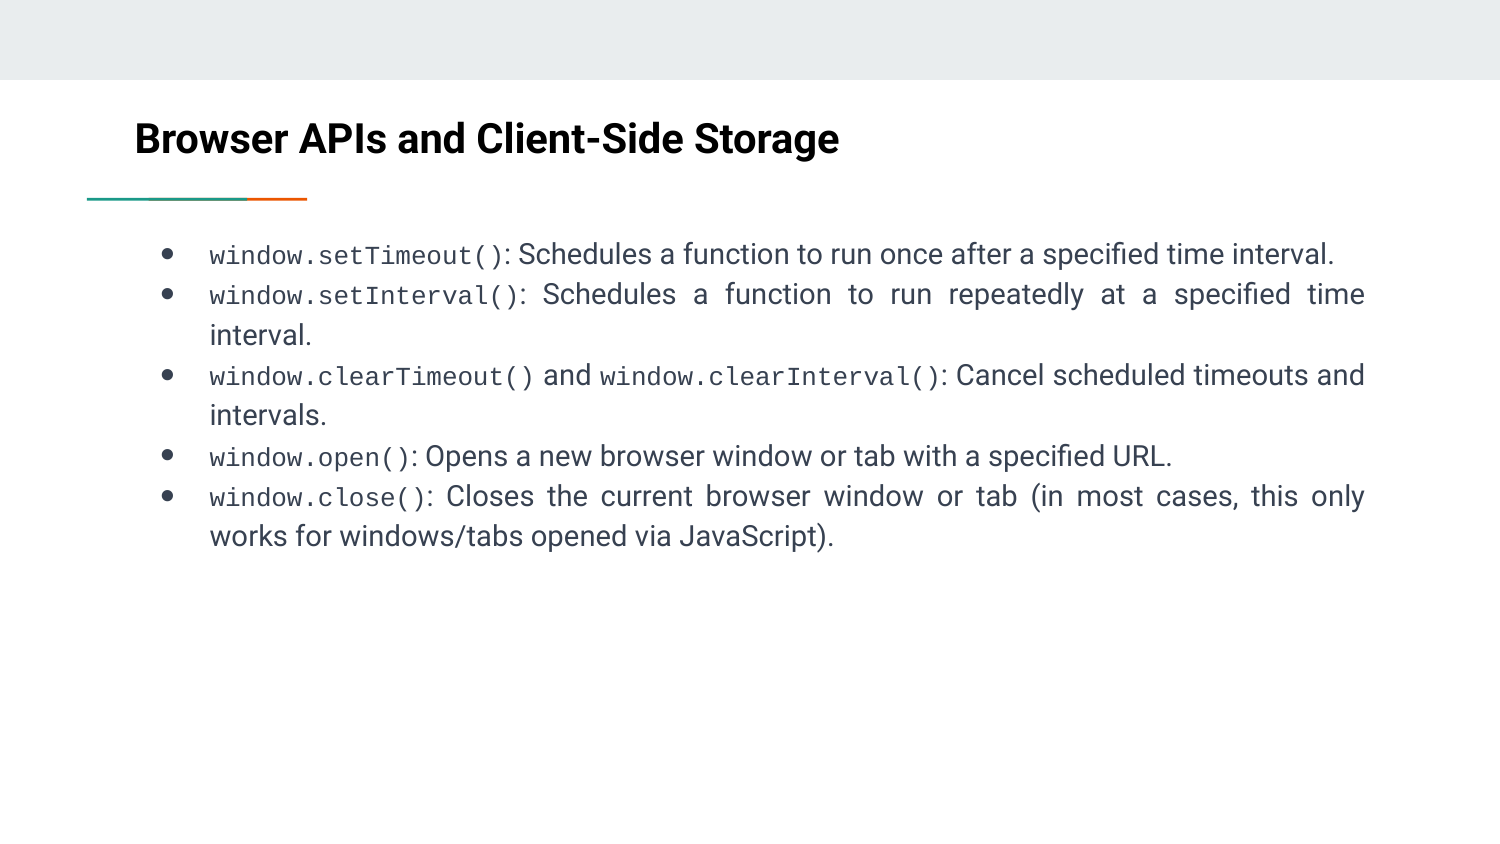

# Browser APIs and Client-Side Storage
window.setTimeout(): Schedules a function to run once after a specified time interval.
window.setInterval(): Schedules a function to run repeatedly at a specified time interval.
window.clearTimeout() and window.clearInterval(): Cancel scheduled timeouts and intervals.
window.open(): Opens a new browser window or tab with a specified URL.
window.close(): Closes the current browser window or tab (in most cases, this only works for windows/tabs opened via JavaScript).